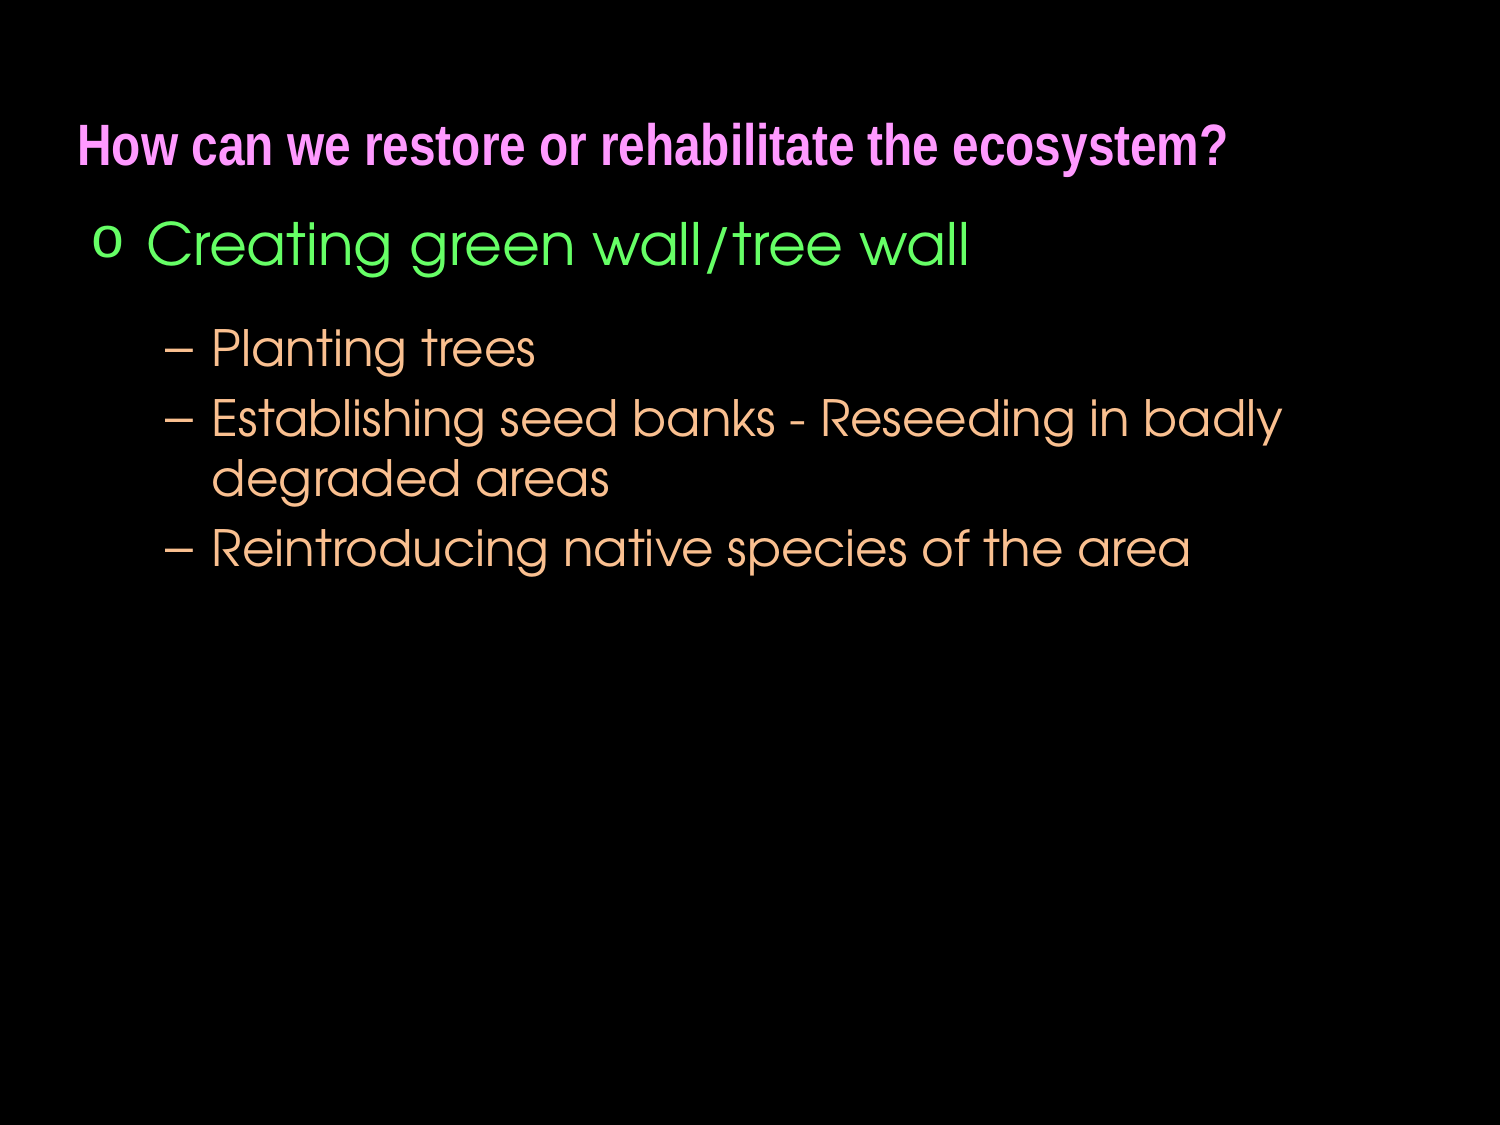

How can we restore or rehabilitate the ecosystem?
Creating green wall/tree wall

Planting trees
Establishing seed banks - Reseeding in badly degraded areas
Reintroducing native species of the area